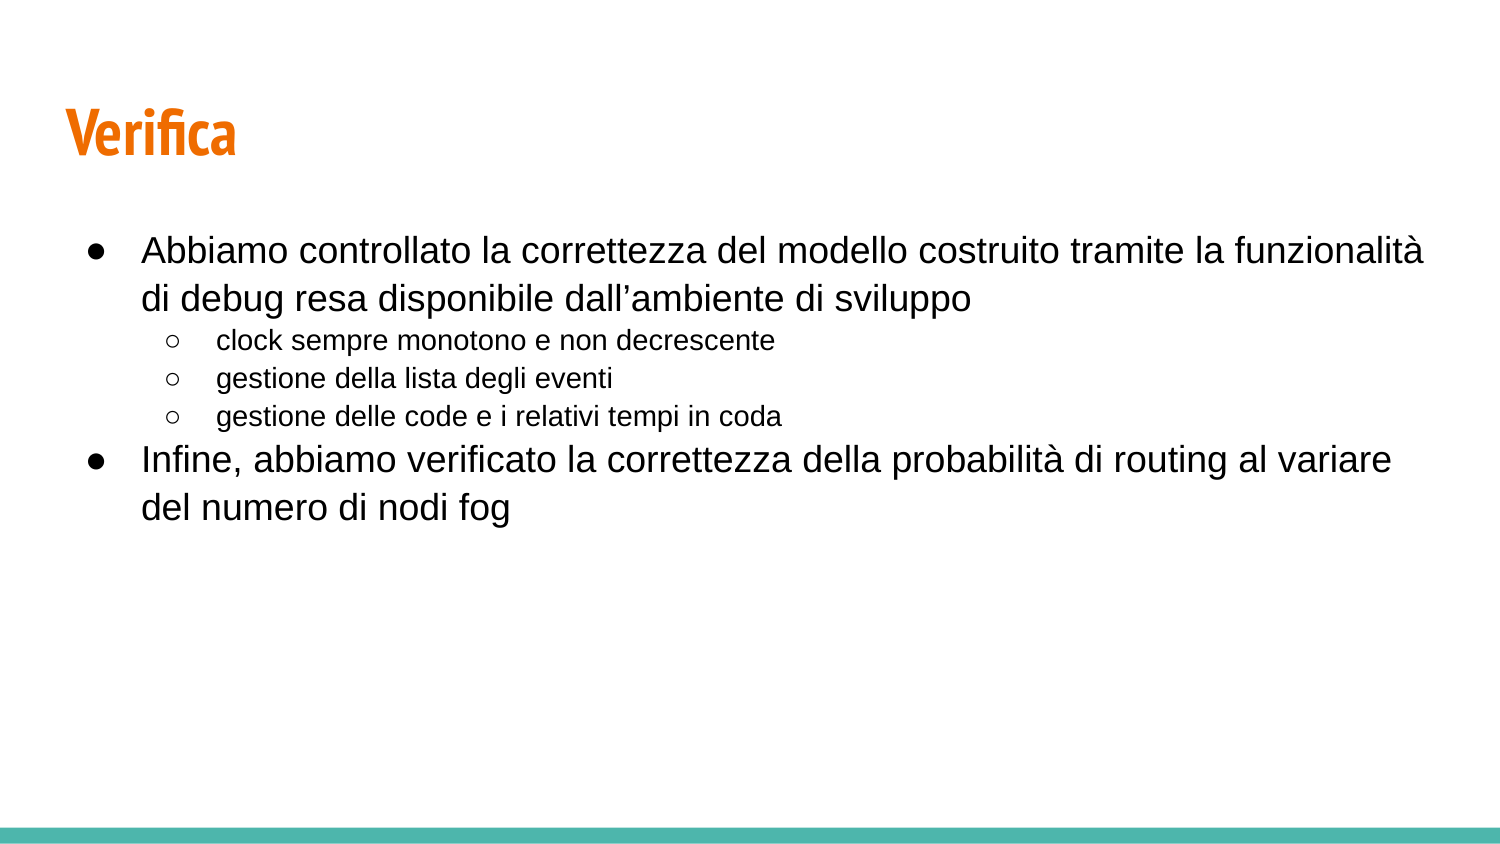

# Verifica
Abbiamo controllato la correttezza del modello costruito tramite la funzionalità di debug resa disponibile dall’ambiente di sviluppo
clock sempre monotono e non decrescente
gestione della lista degli eventi
gestione delle code e i relativi tempi in coda
Infine, abbiamo verificato la correttezza della probabilità di routing al variare del numero di nodi fog